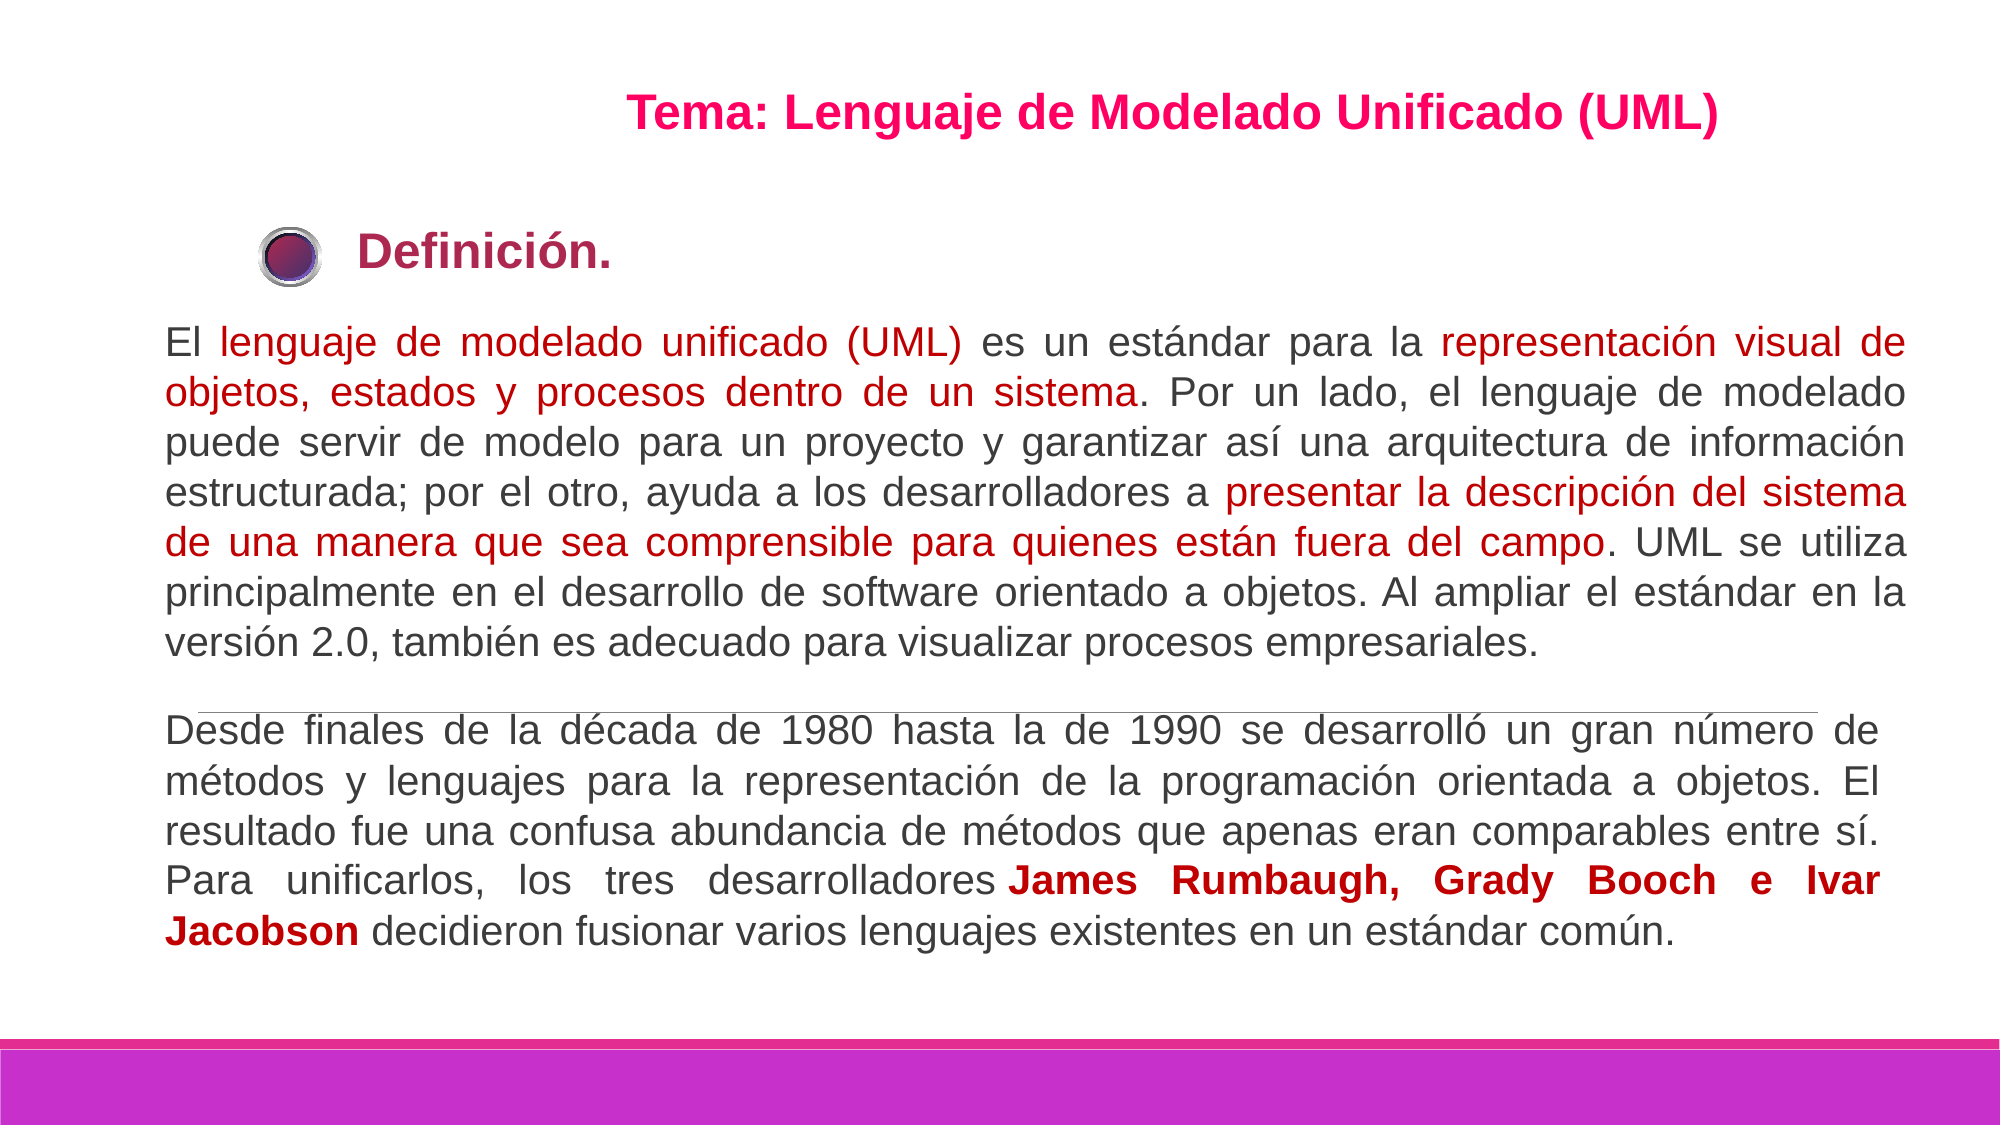

Tema: Lenguaje de Modelado Unificado (UML)
Definición.

El lenguaje de modelado unificado (UML) es un estándar para la representación visual de objetos, estados y procesos dentro de un sistema. Por un lado, el lenguaje de modelado puede servir de modelo para un proyecto y garantizar así una arquitectura de información estructurada; por el otro, ayuda a los desarrolladores a presentar la descripción del sistema de una manera que sea comprensible para quienes están fuera del campo. UML se utiliza principalmente en el desarrollo de software orientado a objetos. Al ampliar el estándar en la versión 2.0, también es adecuado para visualizar procesos empresariales.
Desde finales de la década de 1980 hasta la de 1990 se desarrolló un gran número de métodos y lenguajes para la representación de la programación orientada a objetos. El resultado fue una confusa abundancia de métodos que apenas eran comparables entre sí. Para unificarlos, los tres desarrolladores James Rumbaugh, Grady Booch e Ivar Jacobson decidieron fusionar varios lenguajes existentes en un estándar común.